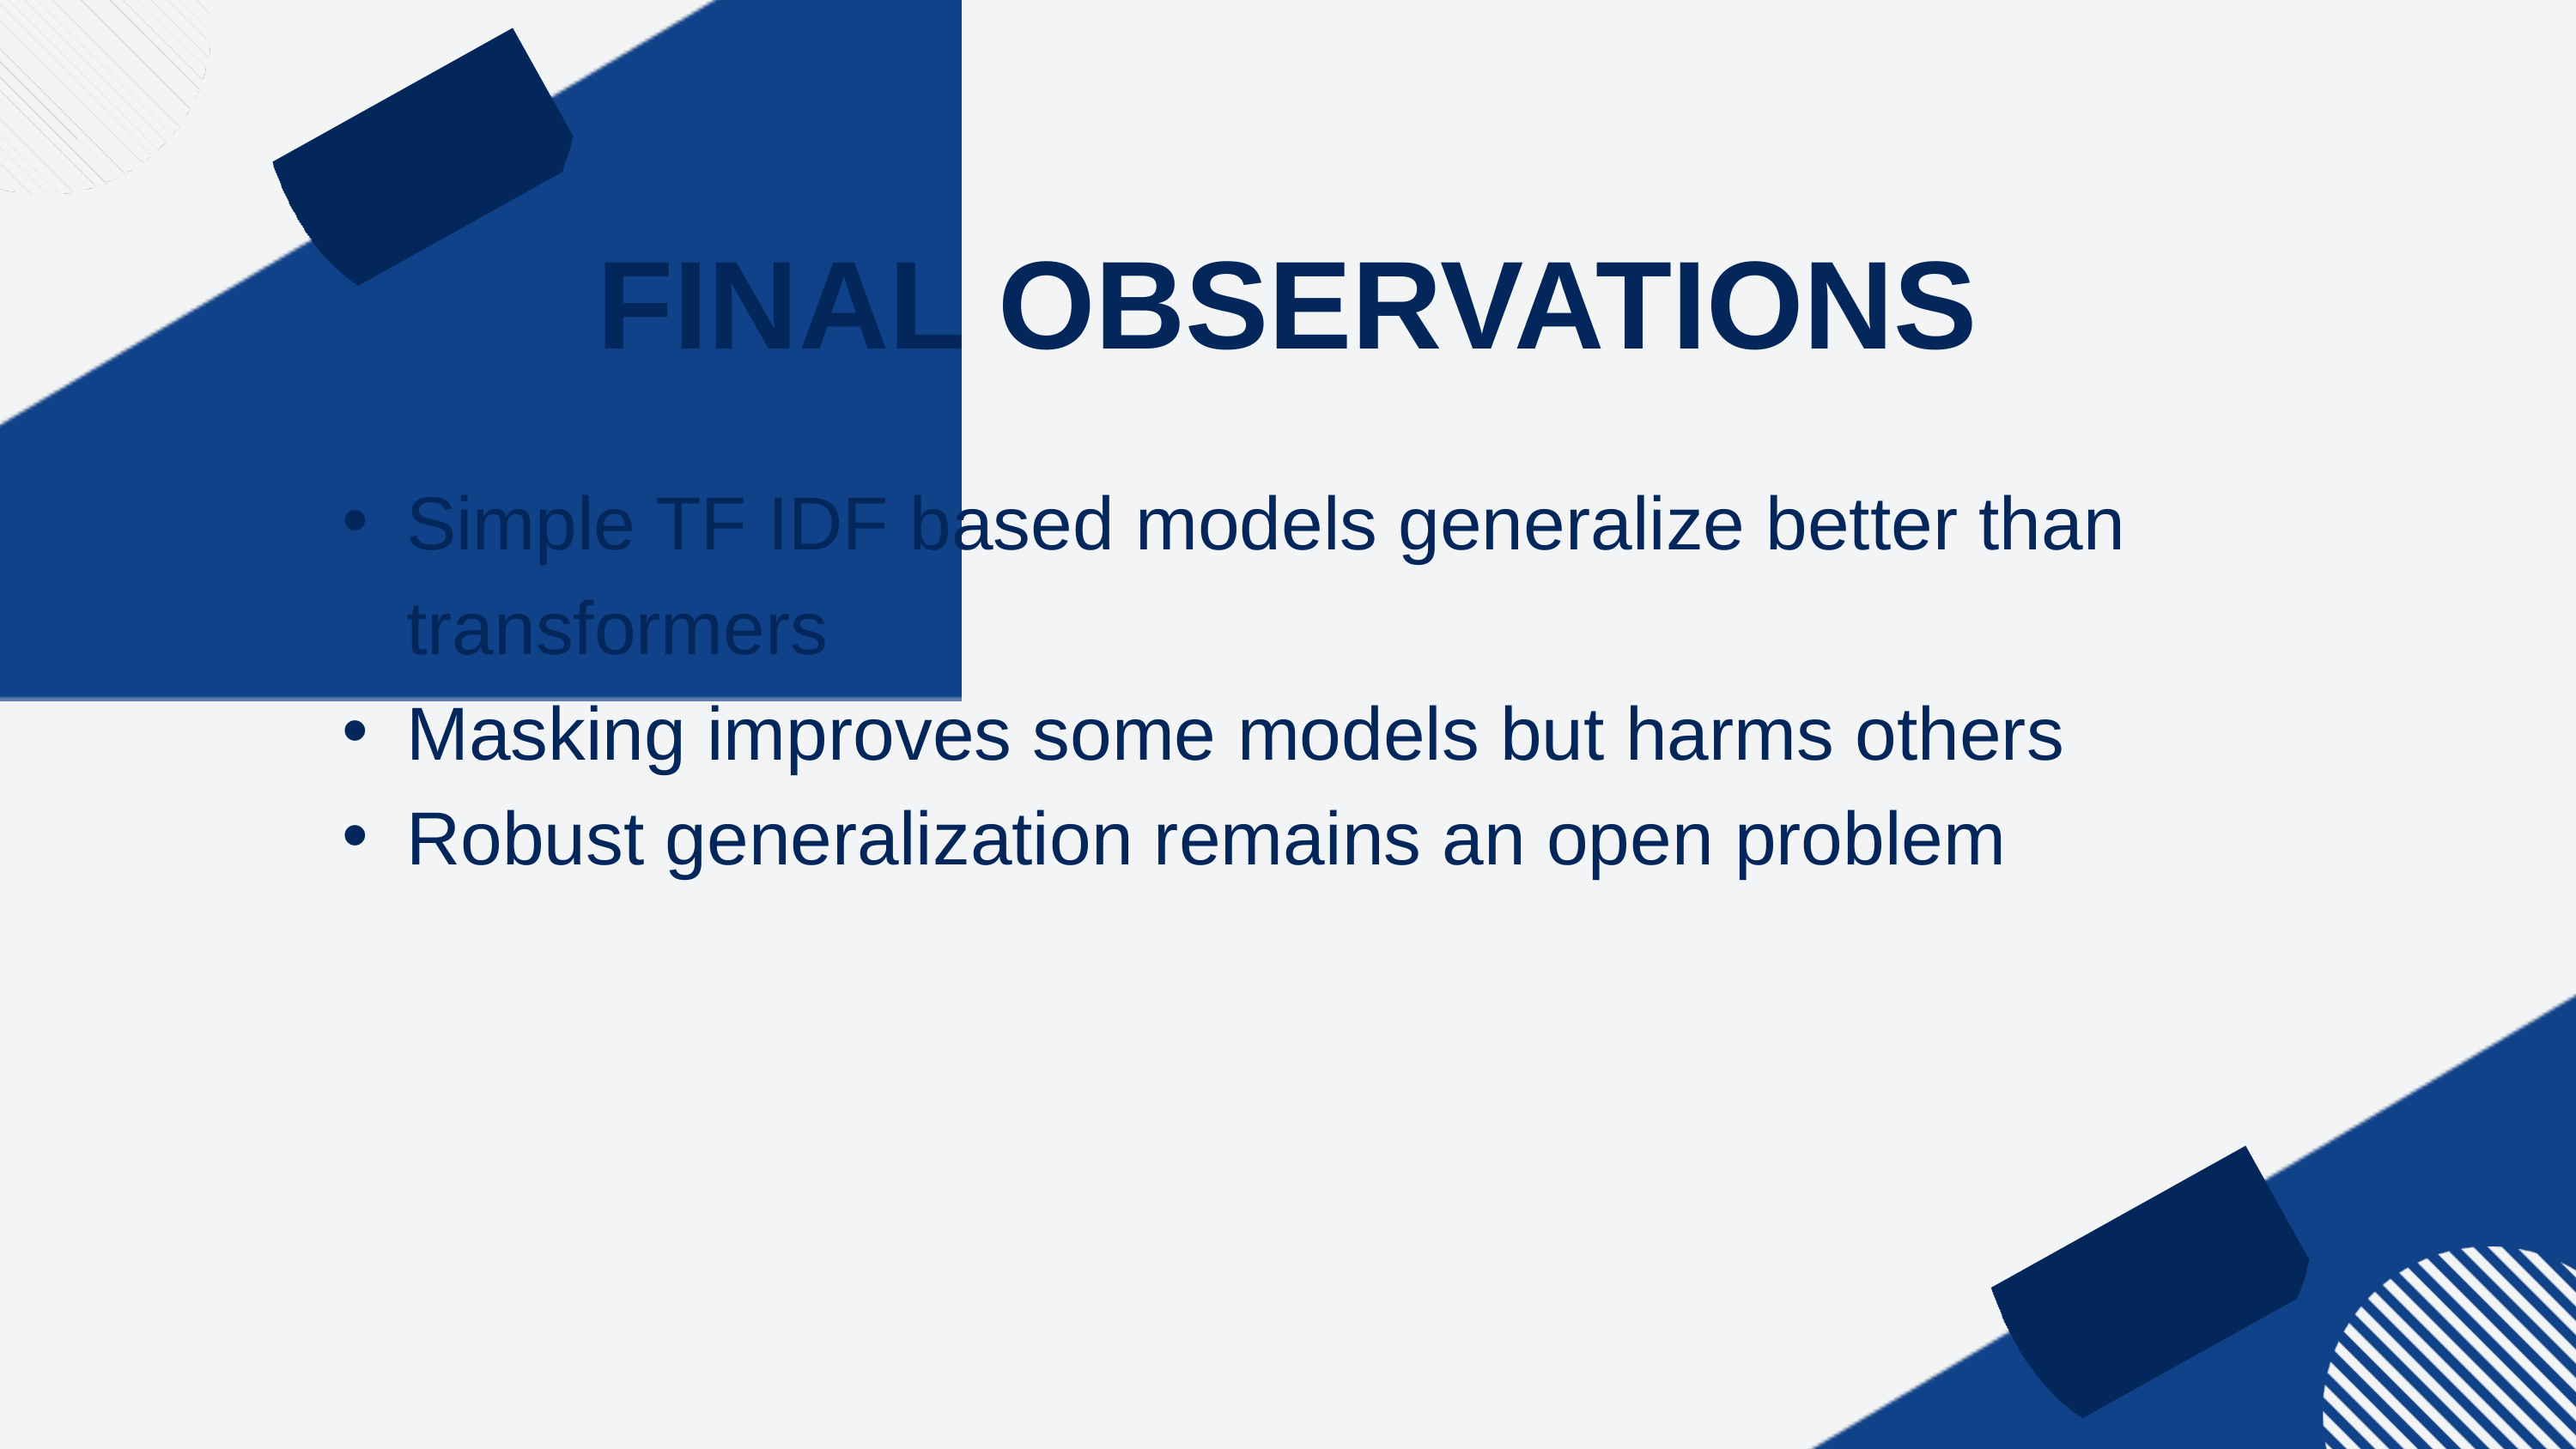

FINAL OBSERVATIONS
Simple TF IDF based models generalize better than transformers
Masking improves some models but harms others
Robust generalization remains an open problem